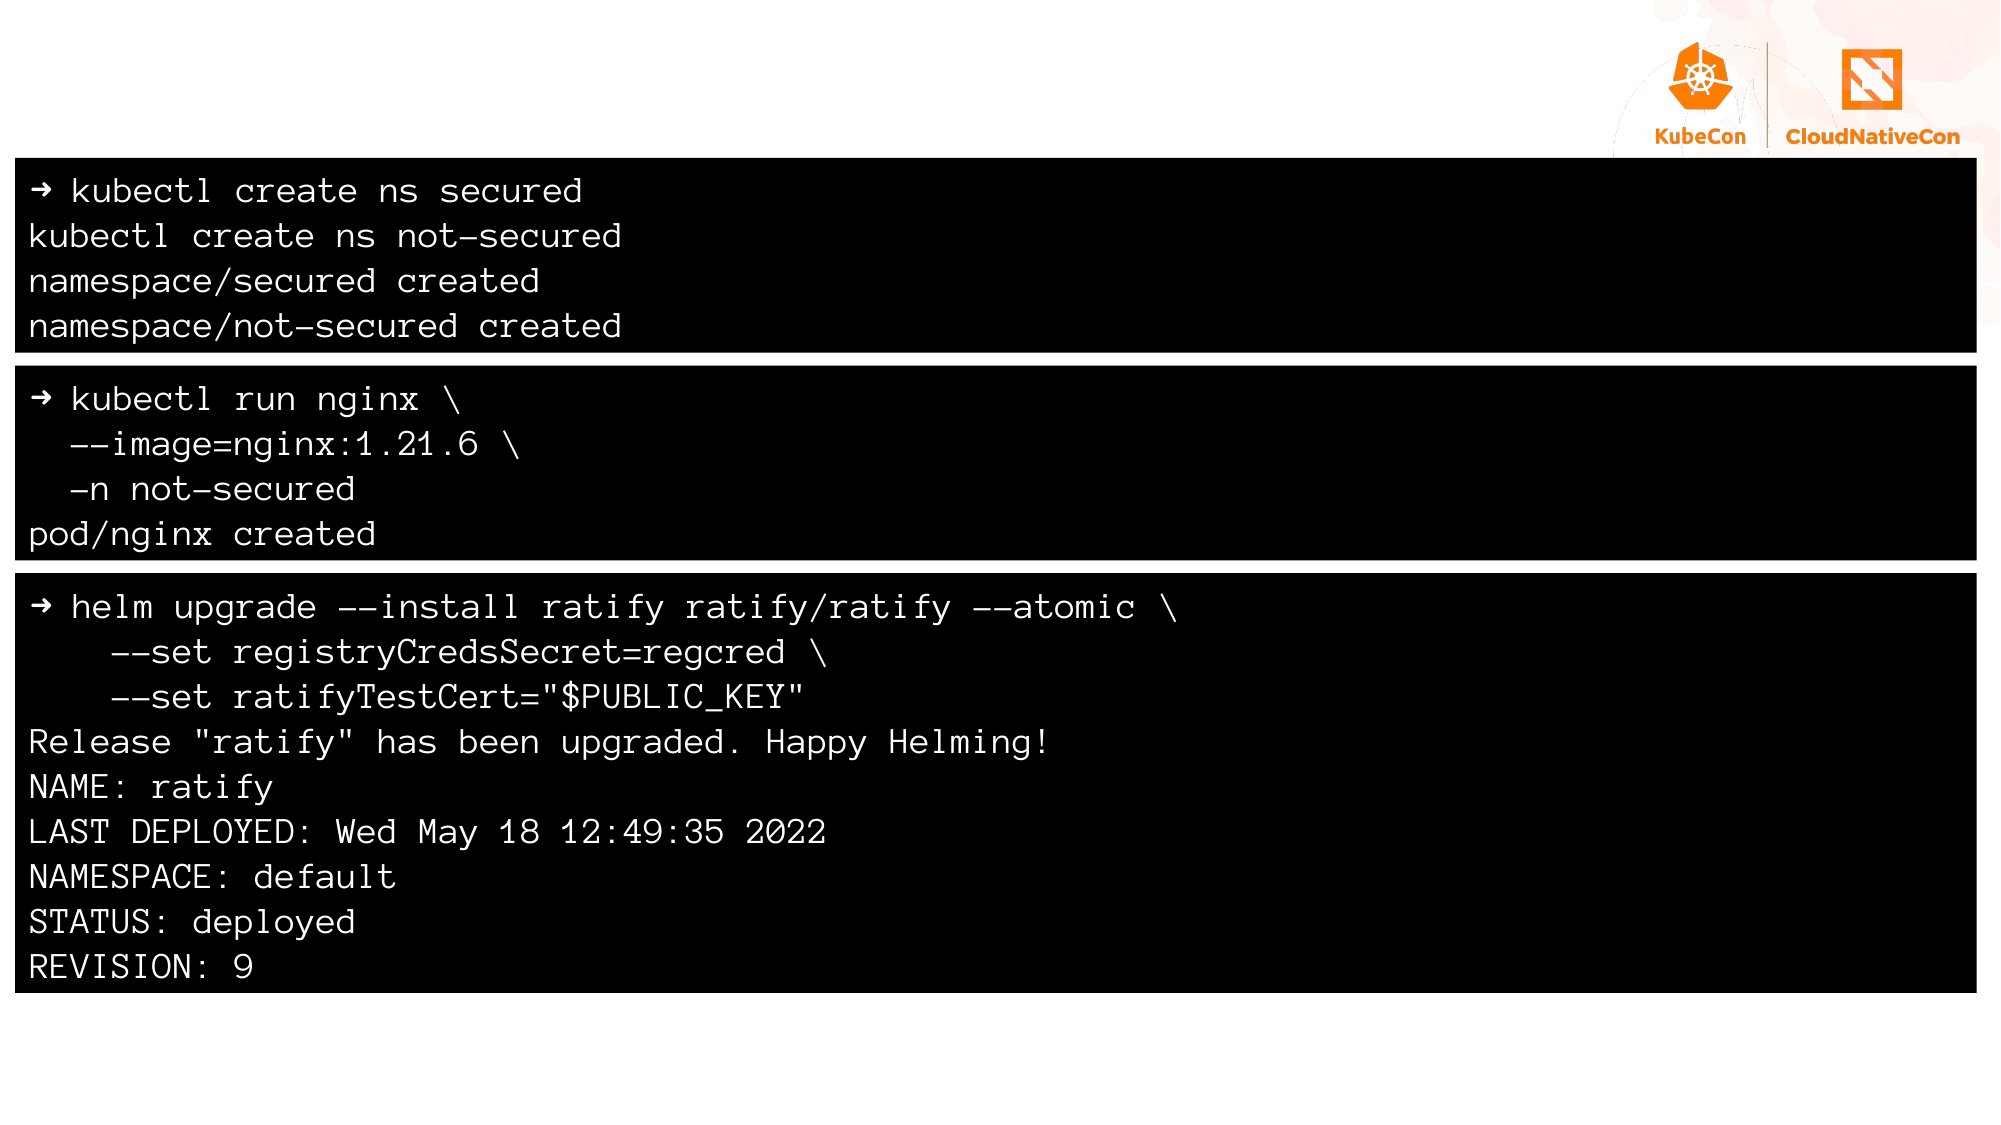

#
➜ kubectl create ns secured
kubectl create ns not-secured
namespace/secured created
namespace/not-secured created
➜ kubectl run nginx \
  --image=nginx:1.21.6 \
  -n not-secured
pod/nginx created
➜ helm upgrade --install ratify ratify/ratify --atomic \
    --set registryCredsSecret=regcred \
    --set ratifyTestCert="$PUBLIC_KEY"
Release "ratify" has been upgraded. Happy Helming!
NAME: ratify
LAST DEPLOYED: Wed May 18 12:49:35 2022
NAMESPACE: default
STATUS: deployed
REVISION: 9